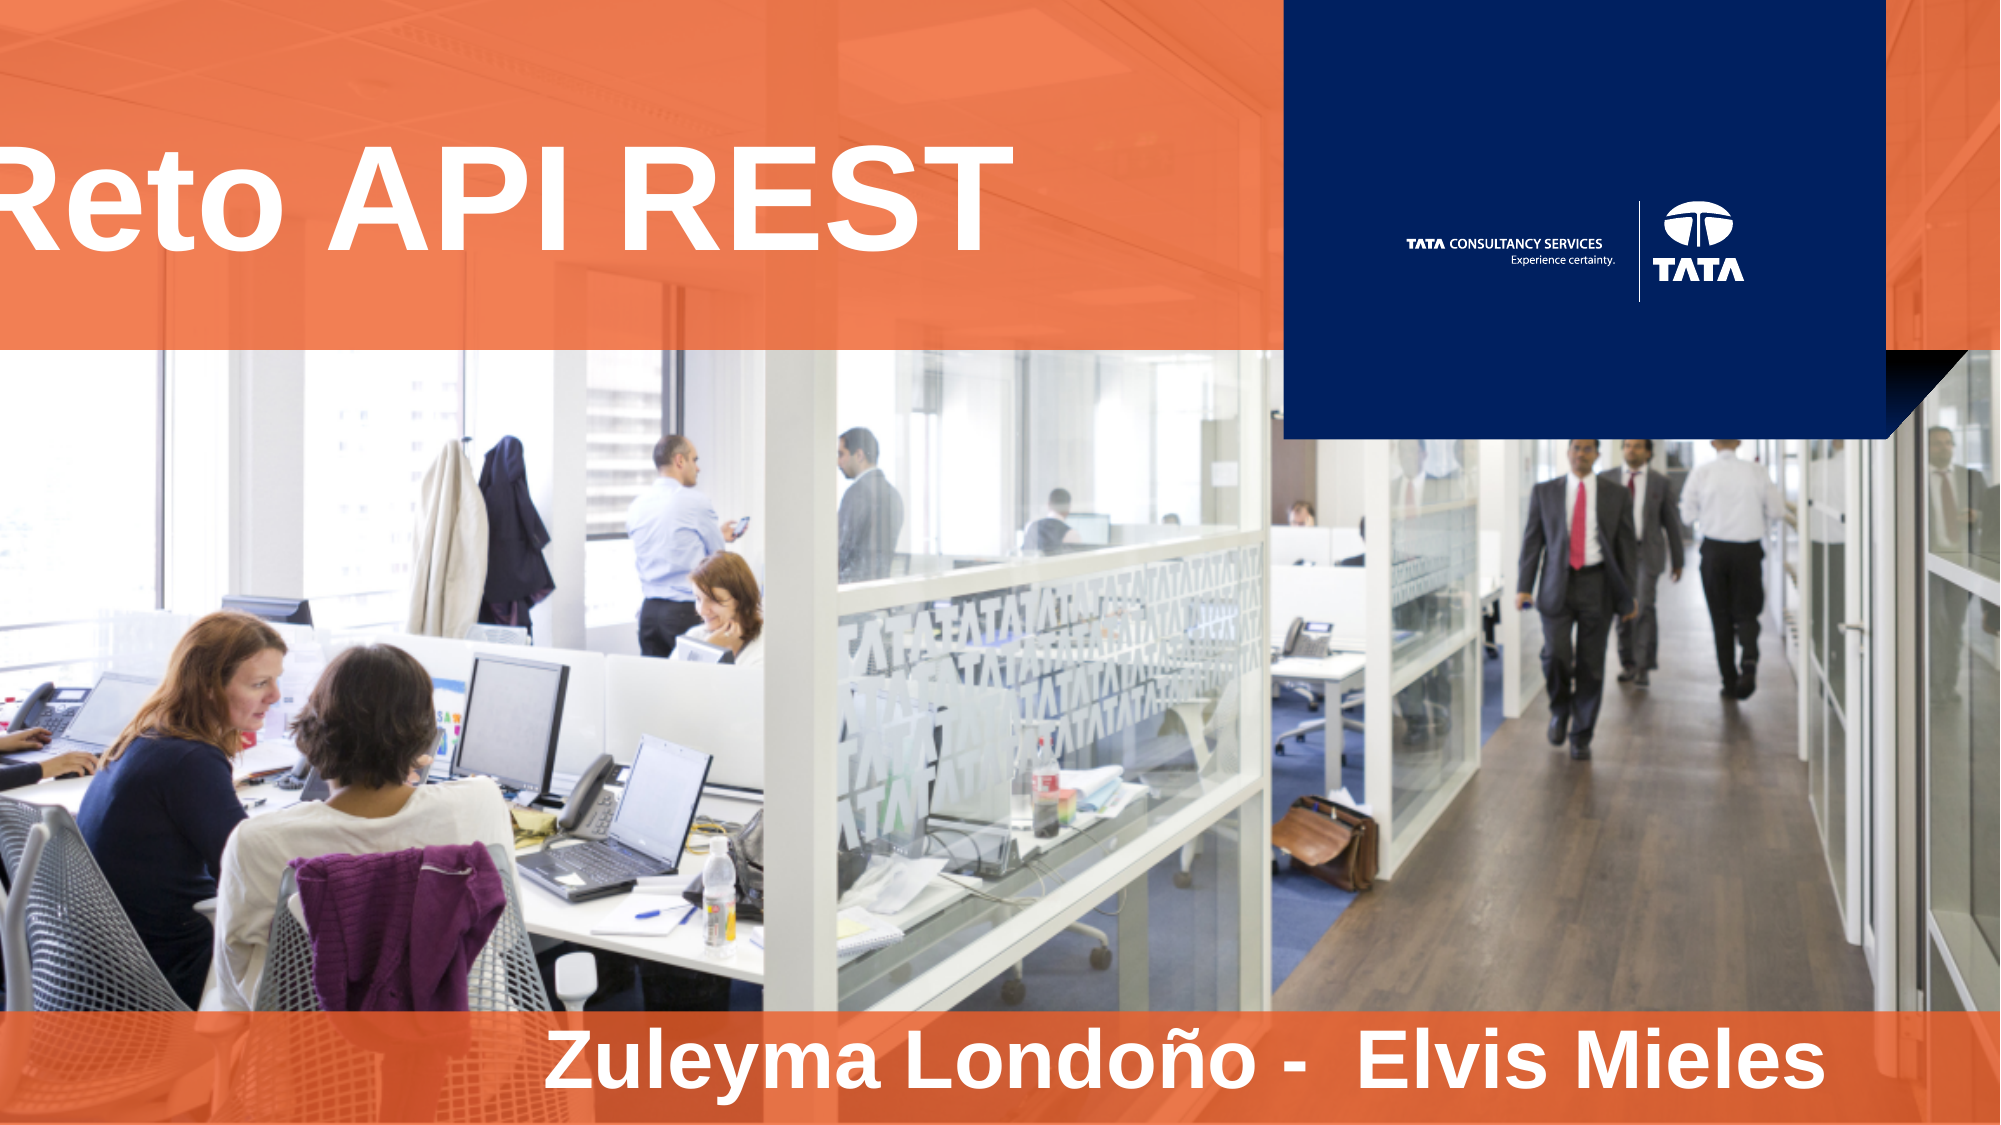

# Reto API REST

Zuleyma Londoño -  Elvis Mieles